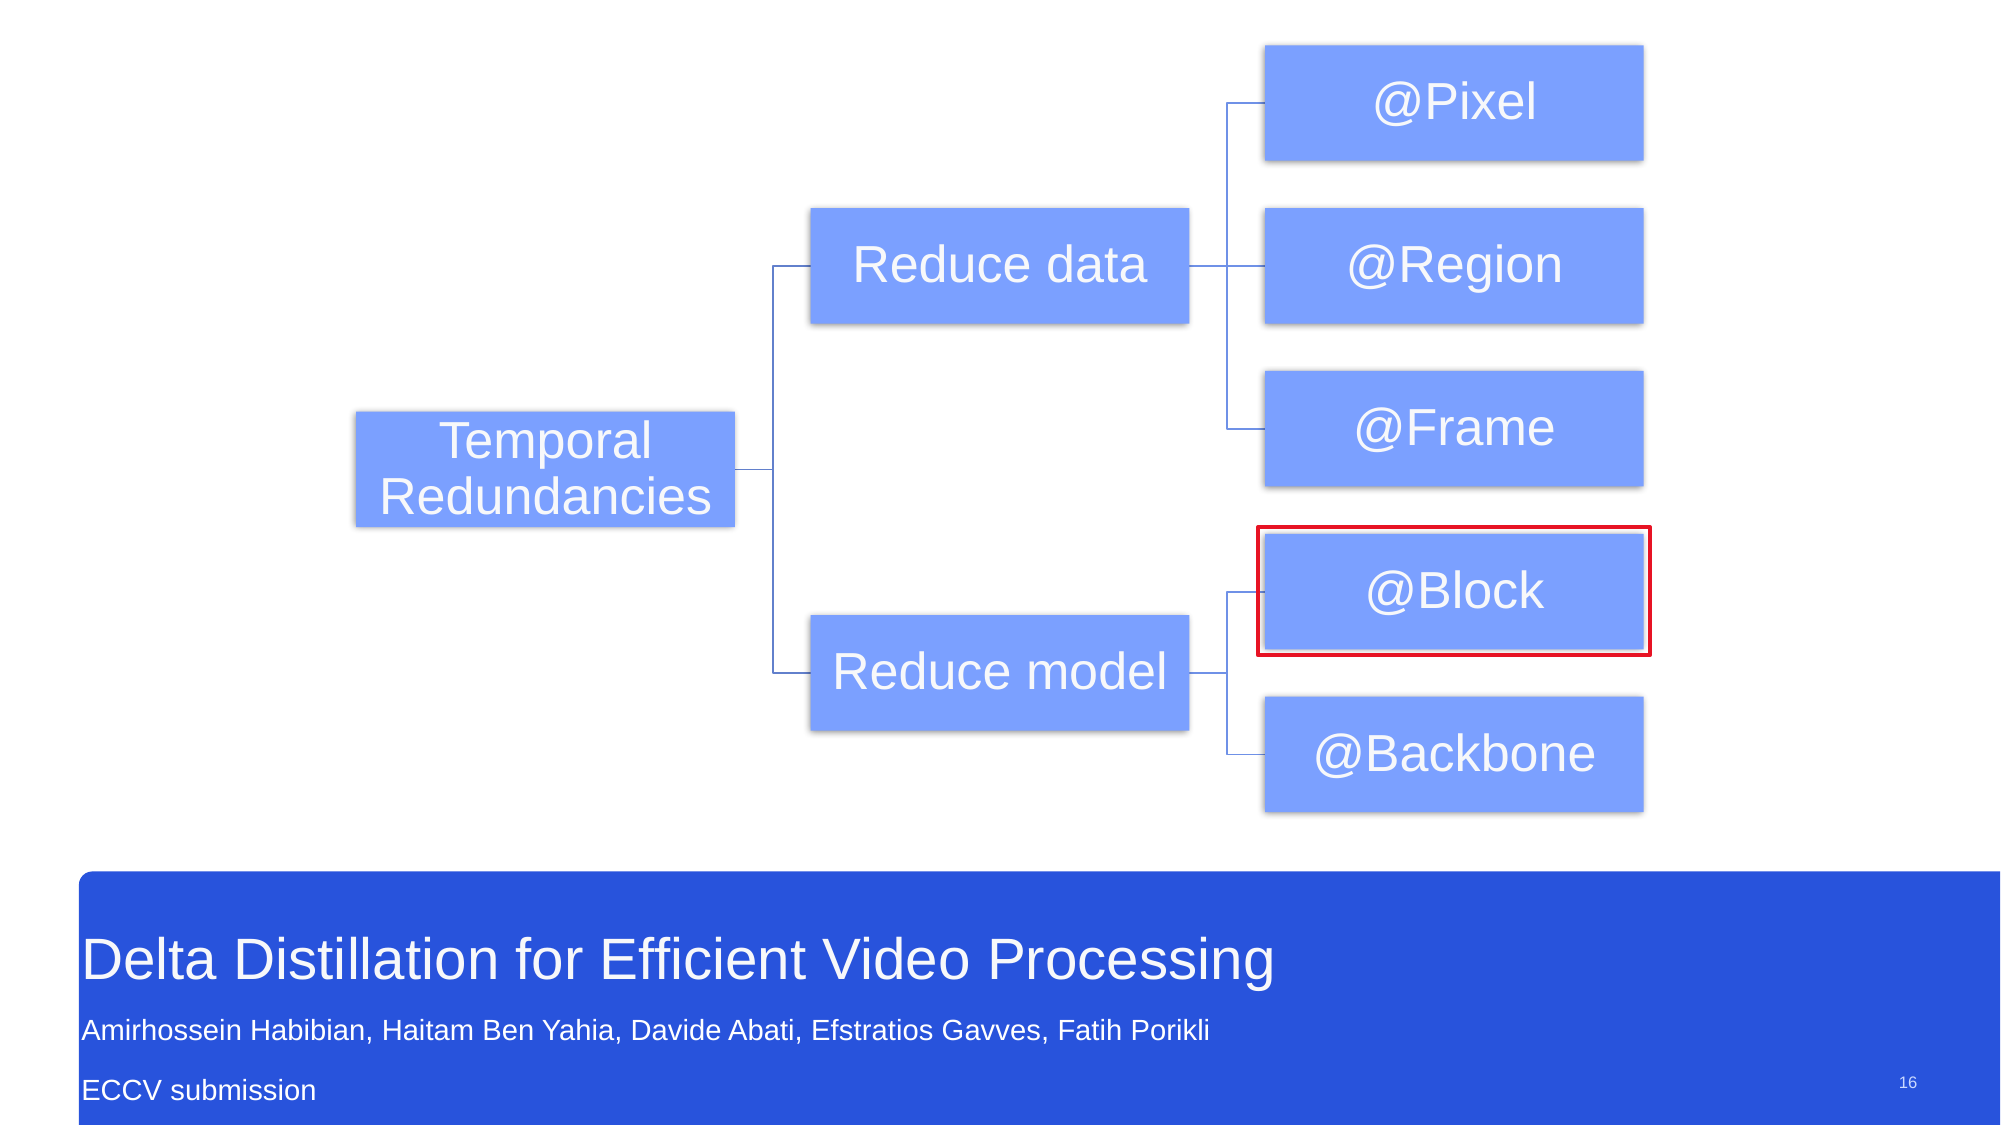

Temporal Redundancies
Reduce data
@Pixel
@Region
@Frame
Reduce model
@Block
@Backbone

Delta Distillation for Efficient Video Processing
Amirhossein Habibian, Haitam Ben Yahia, Davide Abati, Efstratios Gavves, Fatih Porikli
ECCV submission